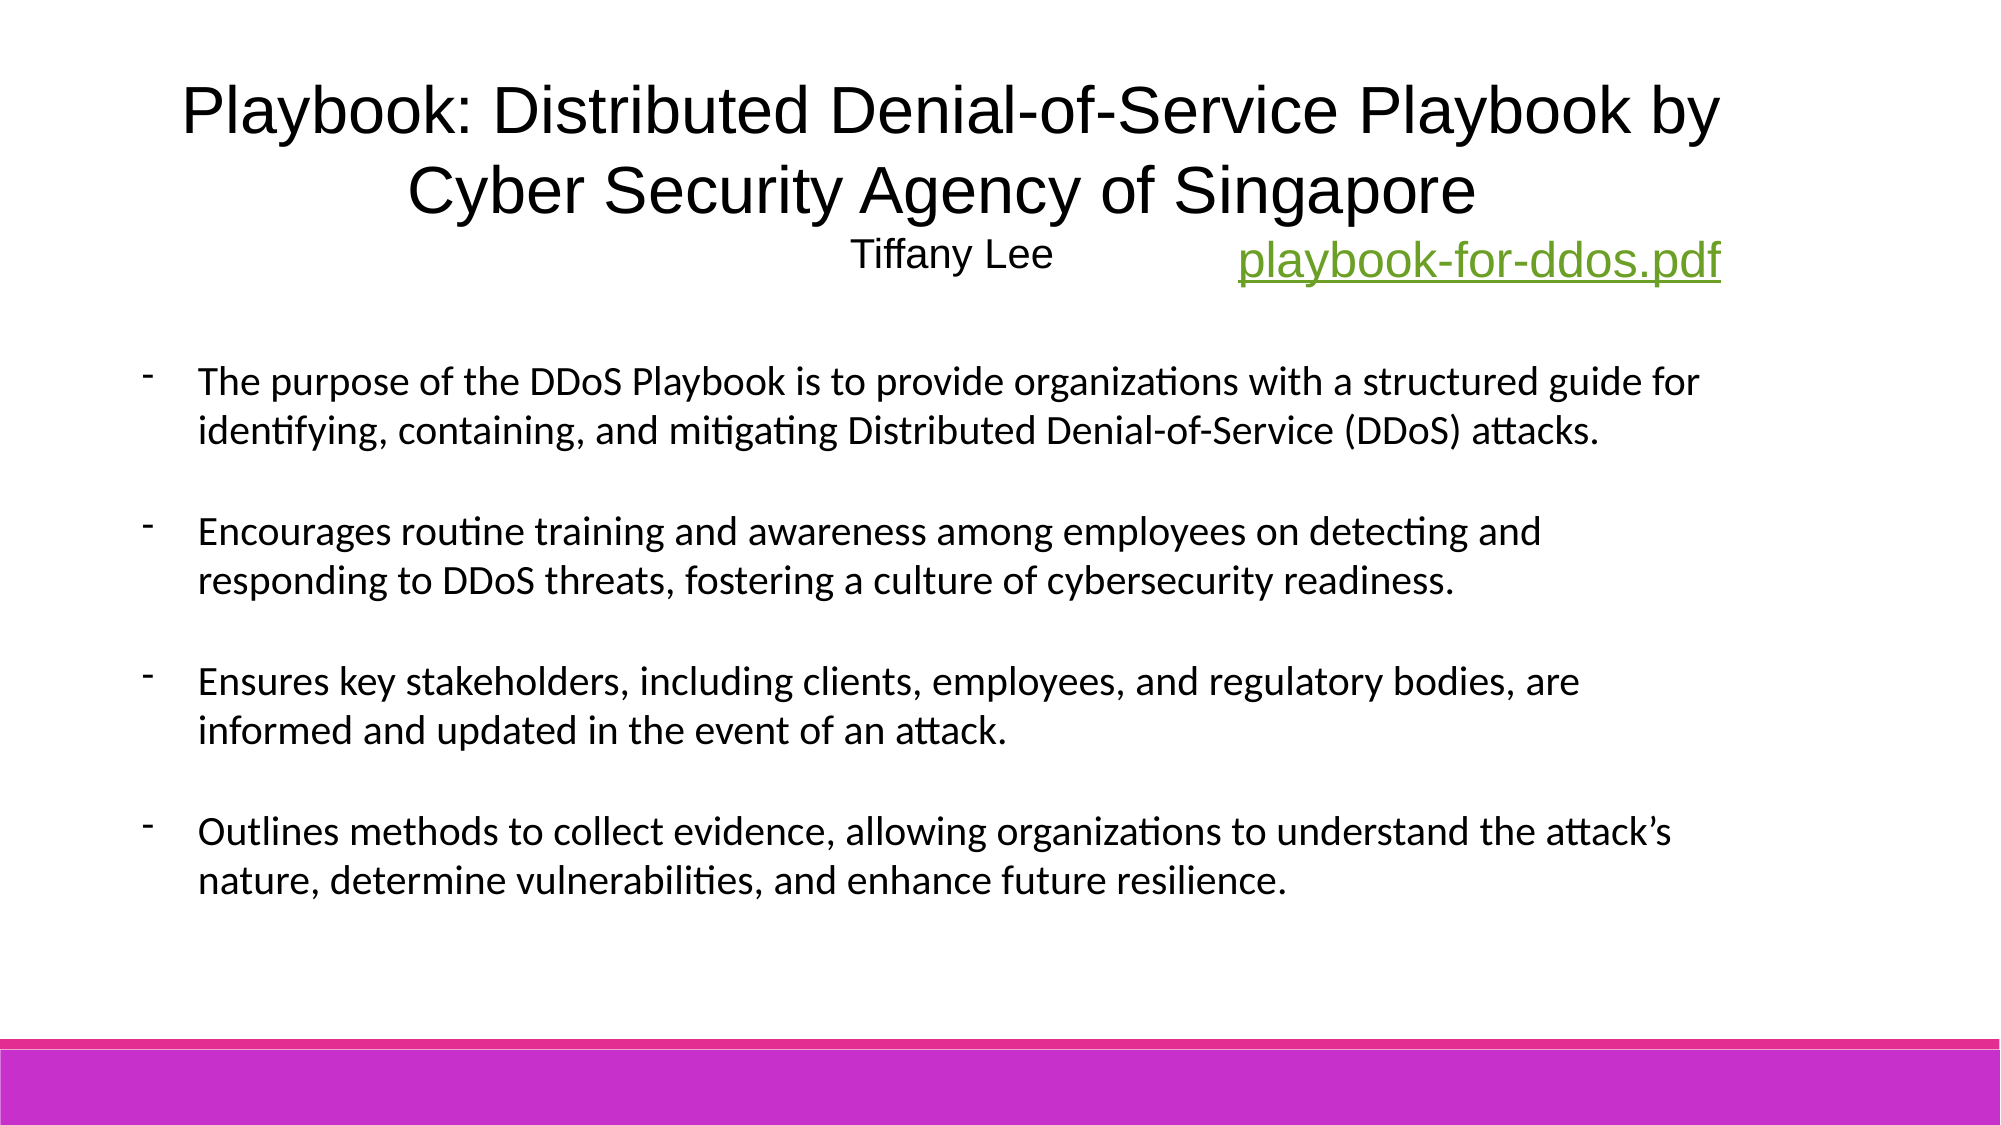

Playbook: Distributed Denial-of-Service Playbook by Cyber Security Agency of Singapore
Tiffany Lee
playbook-for-ddos.pdf

The purpose of the DDoS Playbook is to provide organizations with a structured guide for identifying, containing, and mitigating Distributed Denial-of-Service (DDoS) attacks.

Encourages routine training and awareness among employees on detecting and responding to DDoS threats, fostering a culture of cybersecurity readiness.

Ensures key stakeholders, including clients, employees, and regulatory bodies, are informed and updated in the event of an attack.

Outlines methods to collect evidence, allowing organizations to understand the attack’s nature, determine vulnerabilities, and enhance future resilience.